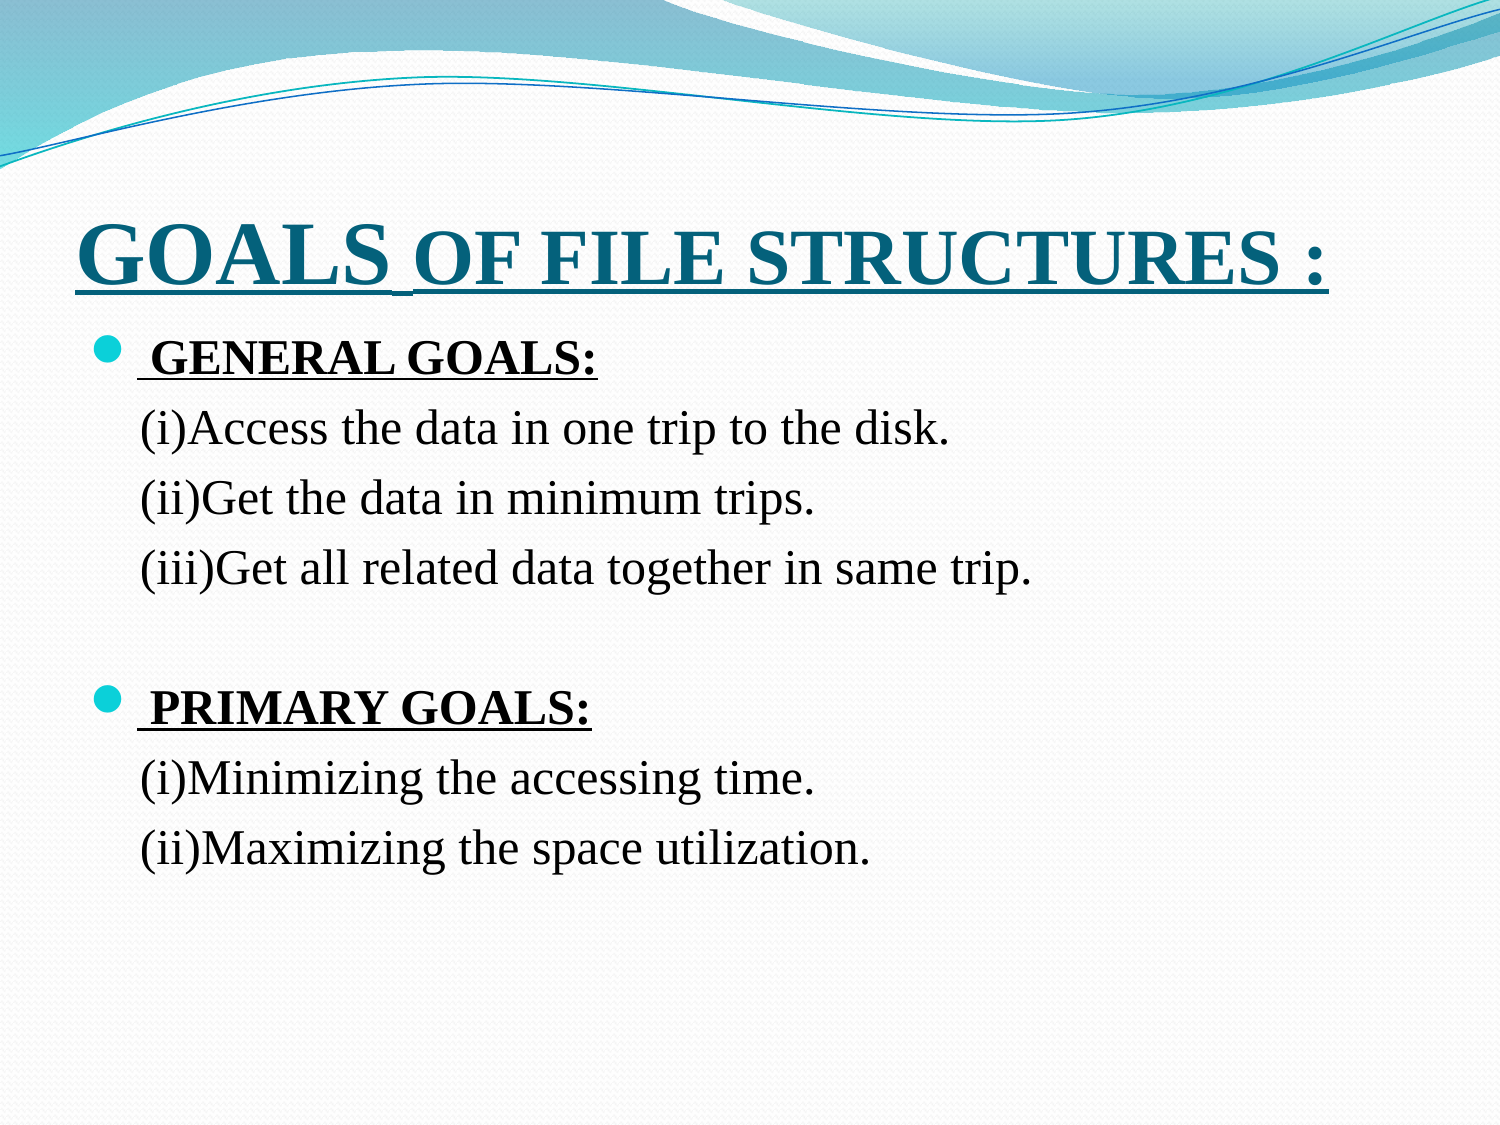

# GOALS OF FILE STRUCTURES :
 GENERAL GOALS:
    (i)Access the data in one trip to the disk.
    (ii)Get the data in minimum trips.
    (iii)Get all related data together in same trip.

 PRIMARY GOALS:
    (i)Minimizing the accessing time.
    (ii)Maximizing the space utilization.